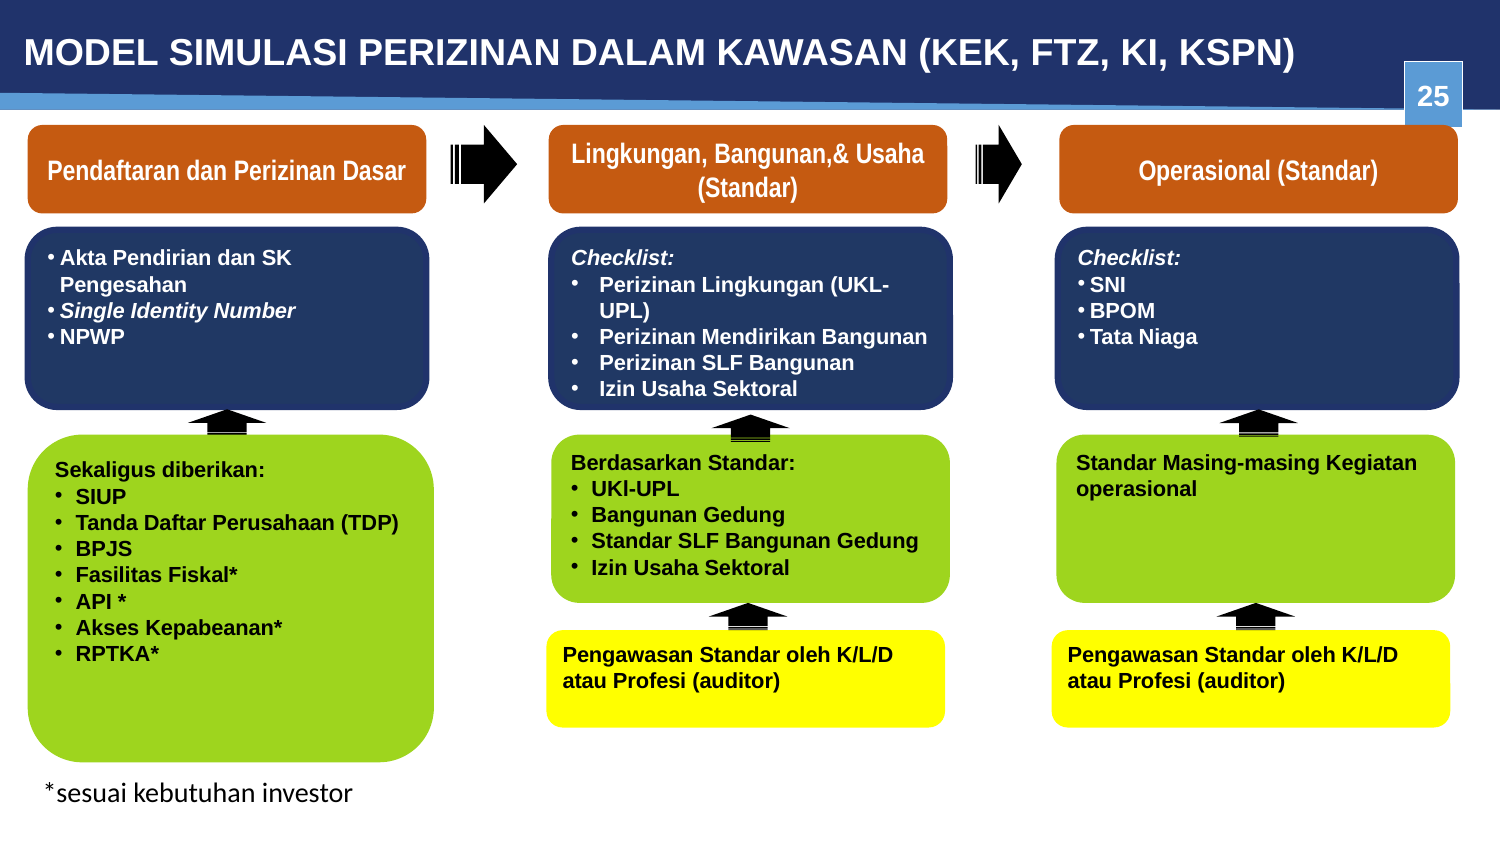

MODEL SIMULASI PERIZINAN DALAM KAWASAN (KEK, FTZ, KI, KSPN)
25
Pendaftaran dan Perizinan Dasar

Lingkungan, Bangunan,& Usaha (Standar)

Operasional (Standar)

Akta Pendirian dan SK Pengesahan
Single Identity Number
NPWP
Checklist:
Perizinan Lingkungan (UKL-UPL)
Perizinan Mendirikan Bangunan
Perizinan SLF Bangunan
Izin Usaha Sektoral
Checklist:
SNI
BPOM
Tata Niaga

Sekaligus diberikan:
SIUP
Tanda Daftar Perusahaan (TDP)
BPJS
Fasilitas Fiskal*
API *
Akses Kepabeanan*
RPTKA*
Berdasarkan Standar:
UKl-UPL
Bangunan Gedung
Standar SLF Bangunan Gedung
Izin Usaha Sektoral
Standar Masing-masing Kegiatan operasional

Pengawasan Standar oleh K/L/D atau Profesi (auditor)
Pengawasan Standar oleh K/L/D atau Profesi (auditor)
*sesuai kebutuhan investor